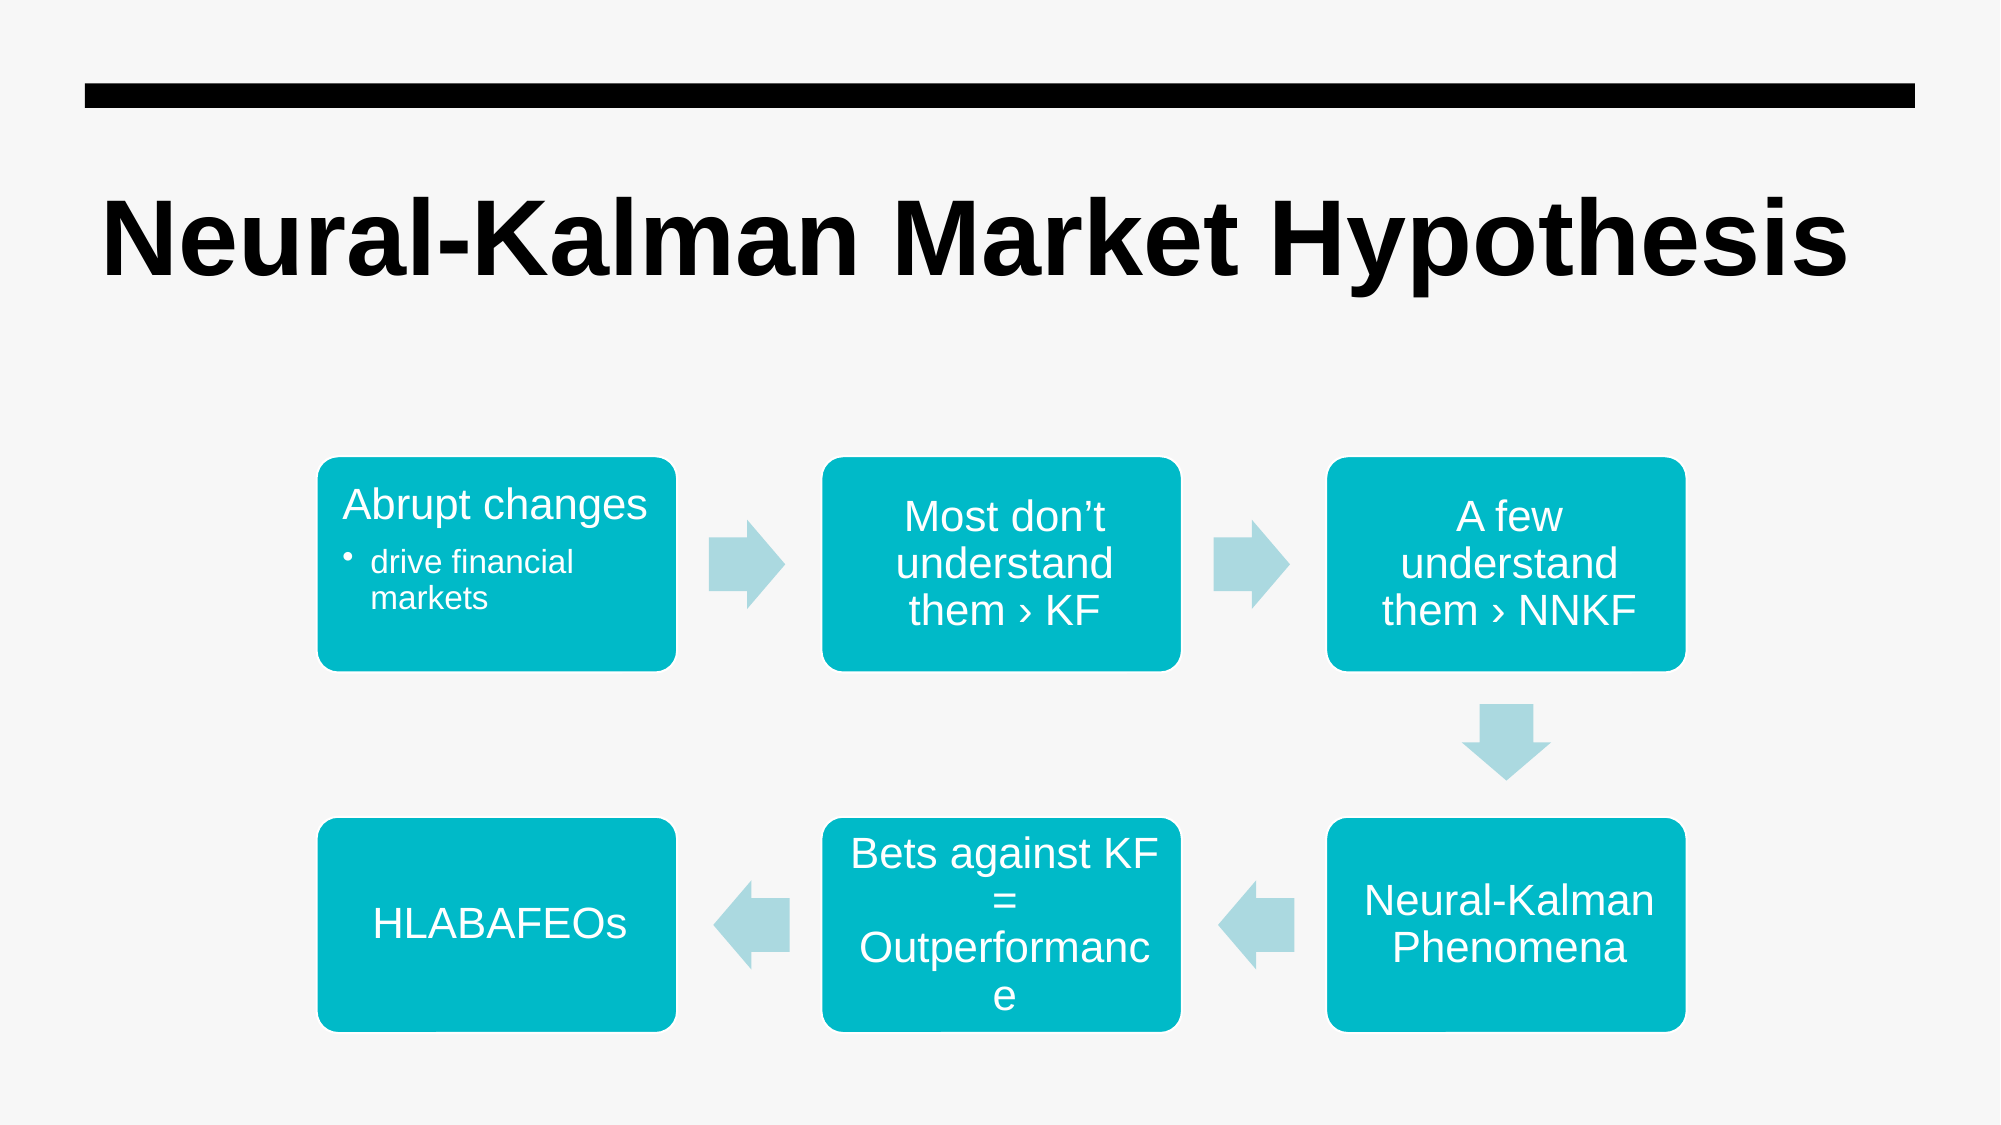

# Neural-Kalman Market Hypothesis
Abrupt changes
drive financial markets

Most don’t understand them › KF

A few understand them › NNKF

Neural-Kalman Phenomena

Bets against KF = Outperformance

HLABAFEOs
66